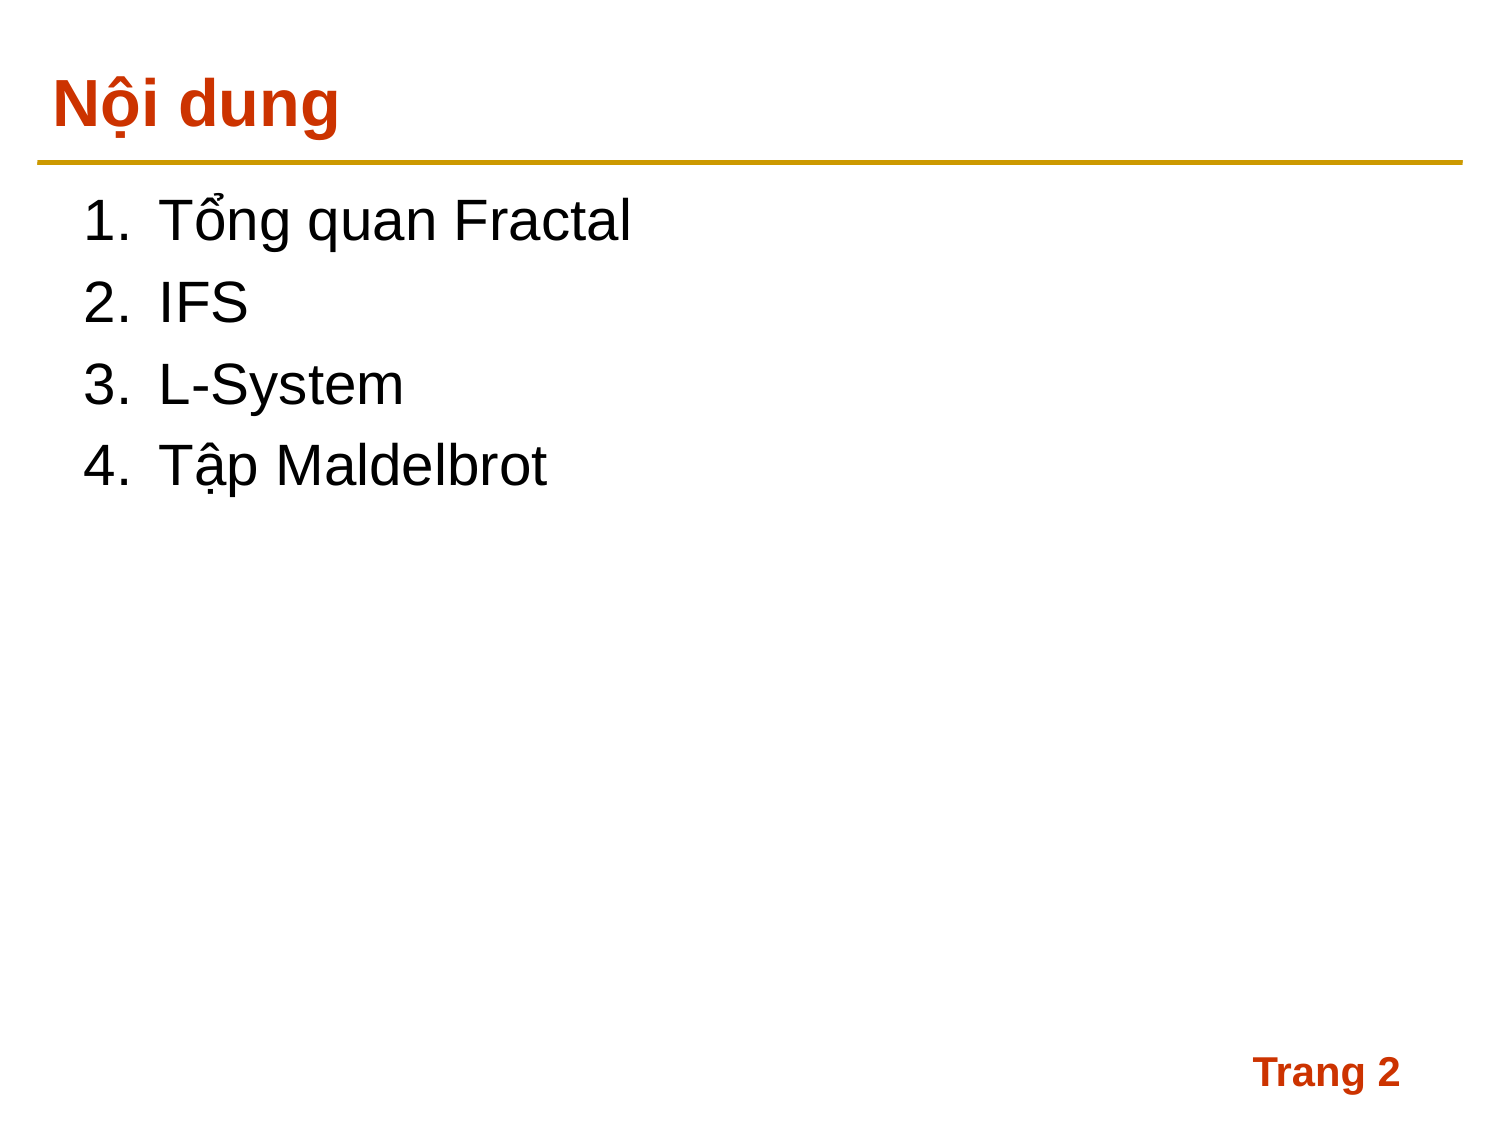

# Nội dung
Tổng quan Fractal
IFS
L-System
Tập Maldelbrot

Trang 2